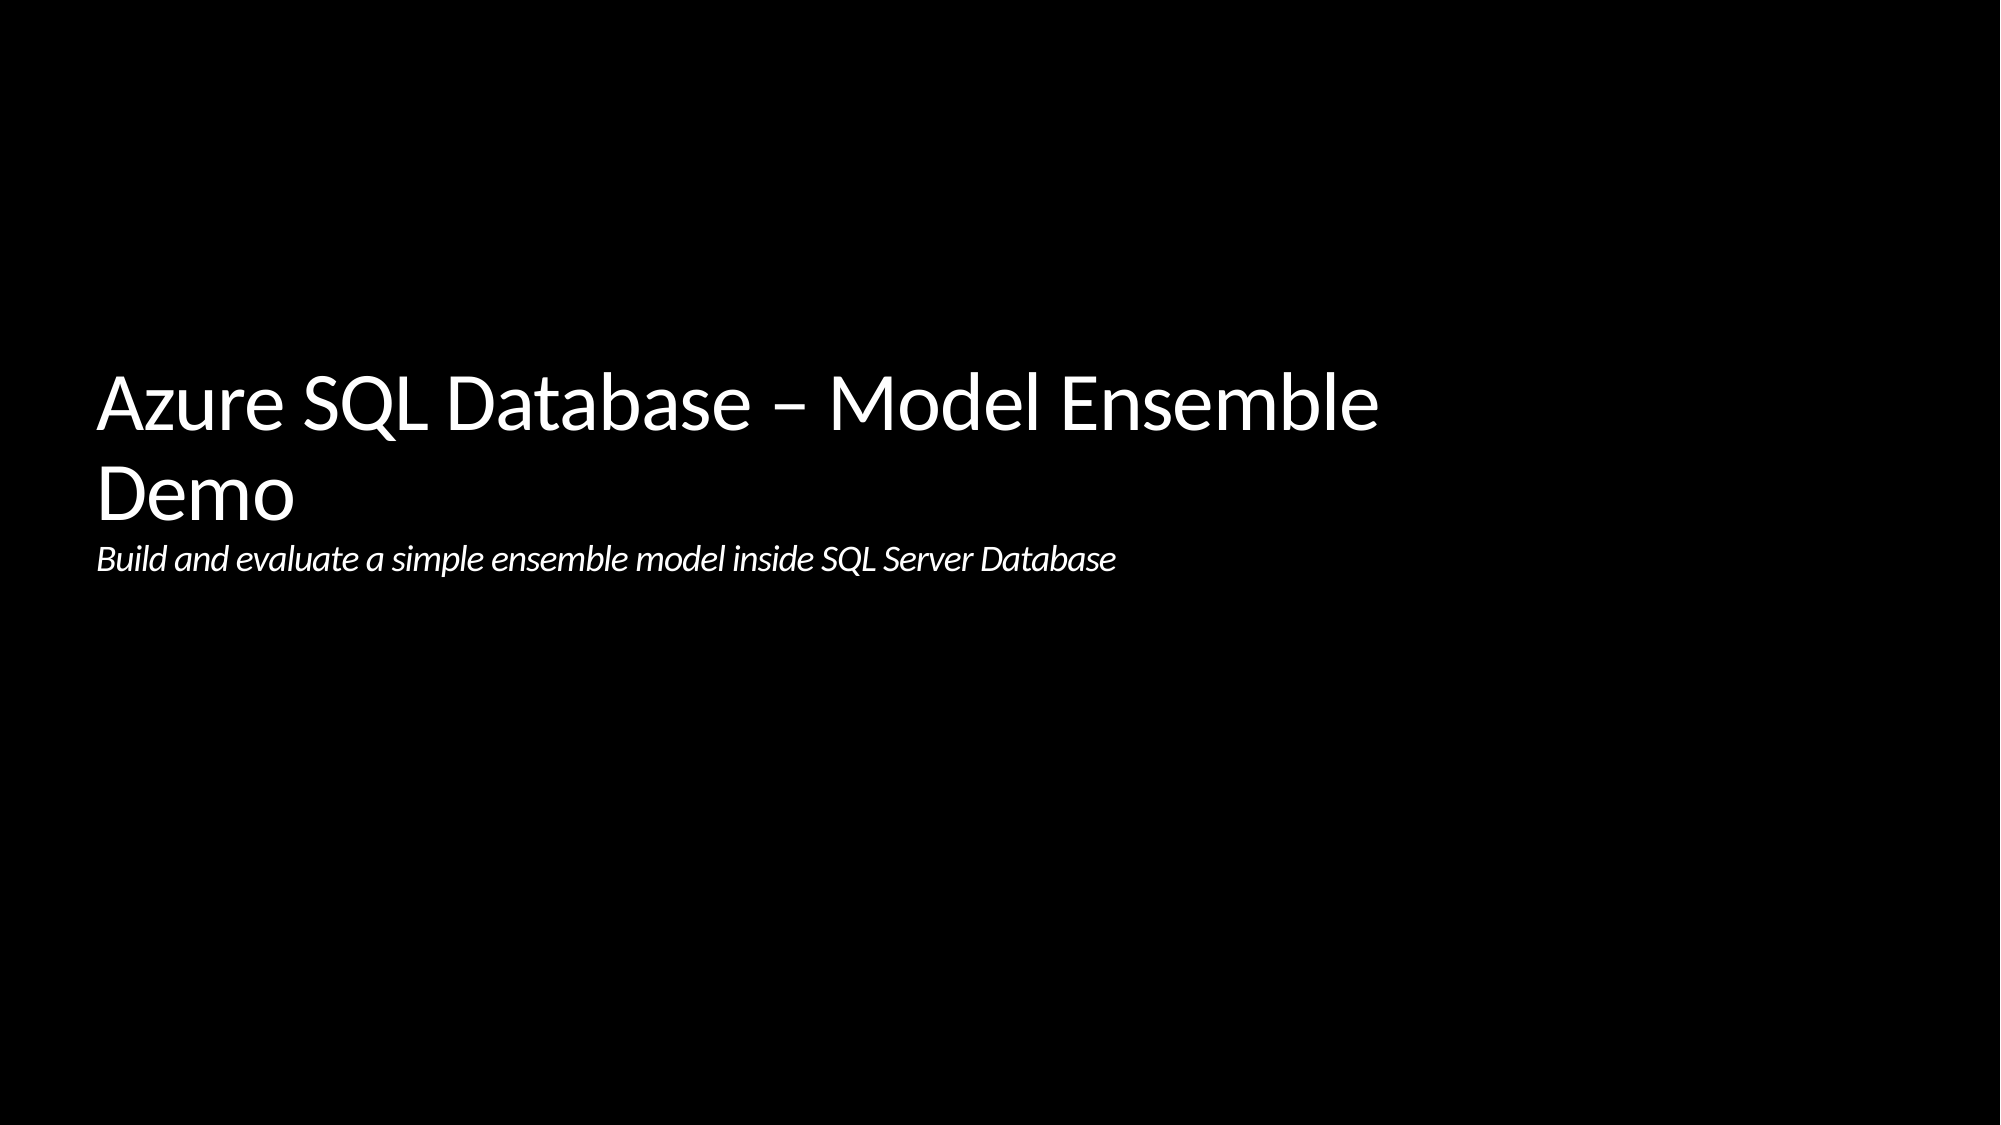

# Azure SQL Database – Model Ensemble Demo Build and evaluate a simple ensemble model inside SQL Server Database